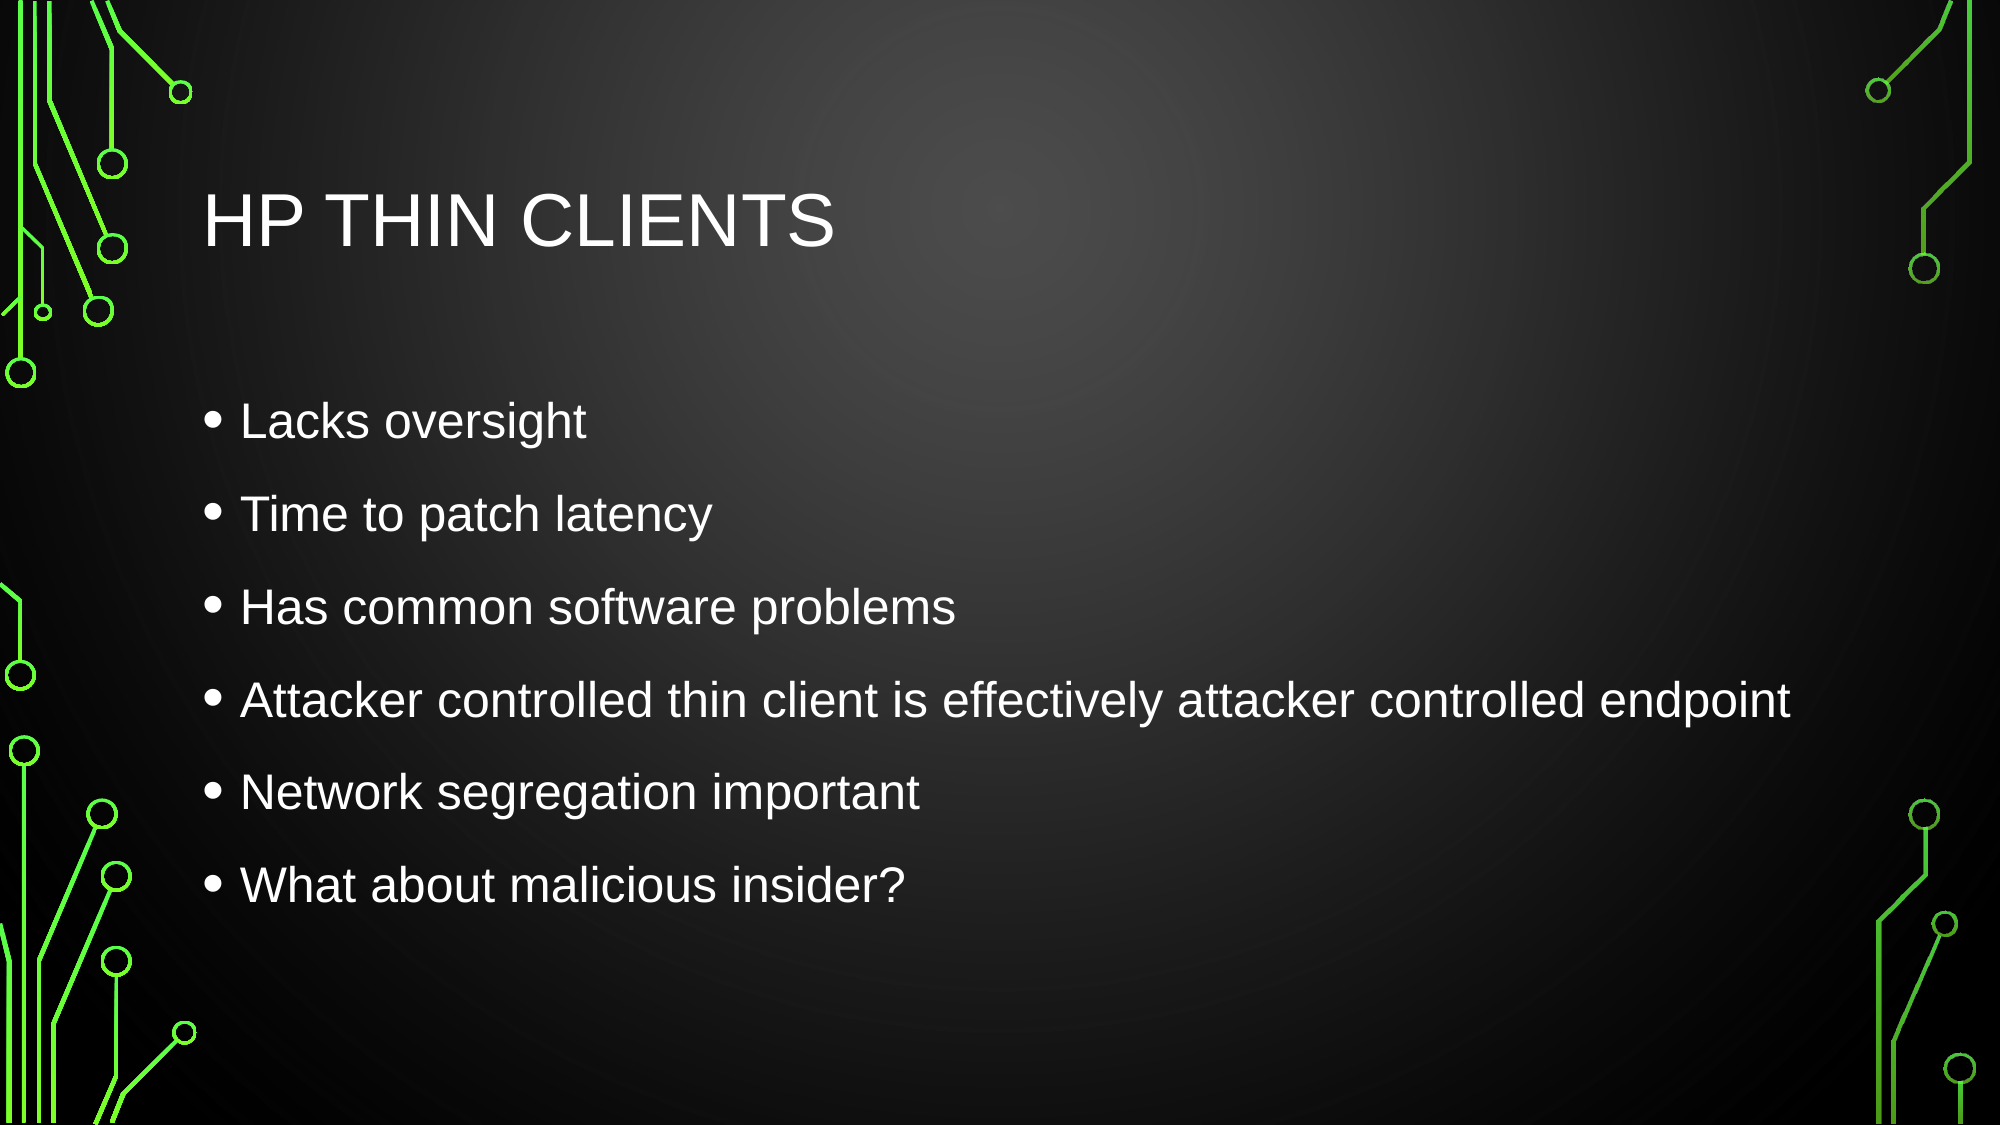

# HP thin clients
Lacks oversight
Time to patch latency
Has common software problems
Attacker controlled thin client is effectively attacker controlled endpoint
Network segregation important
What about malicious insider?